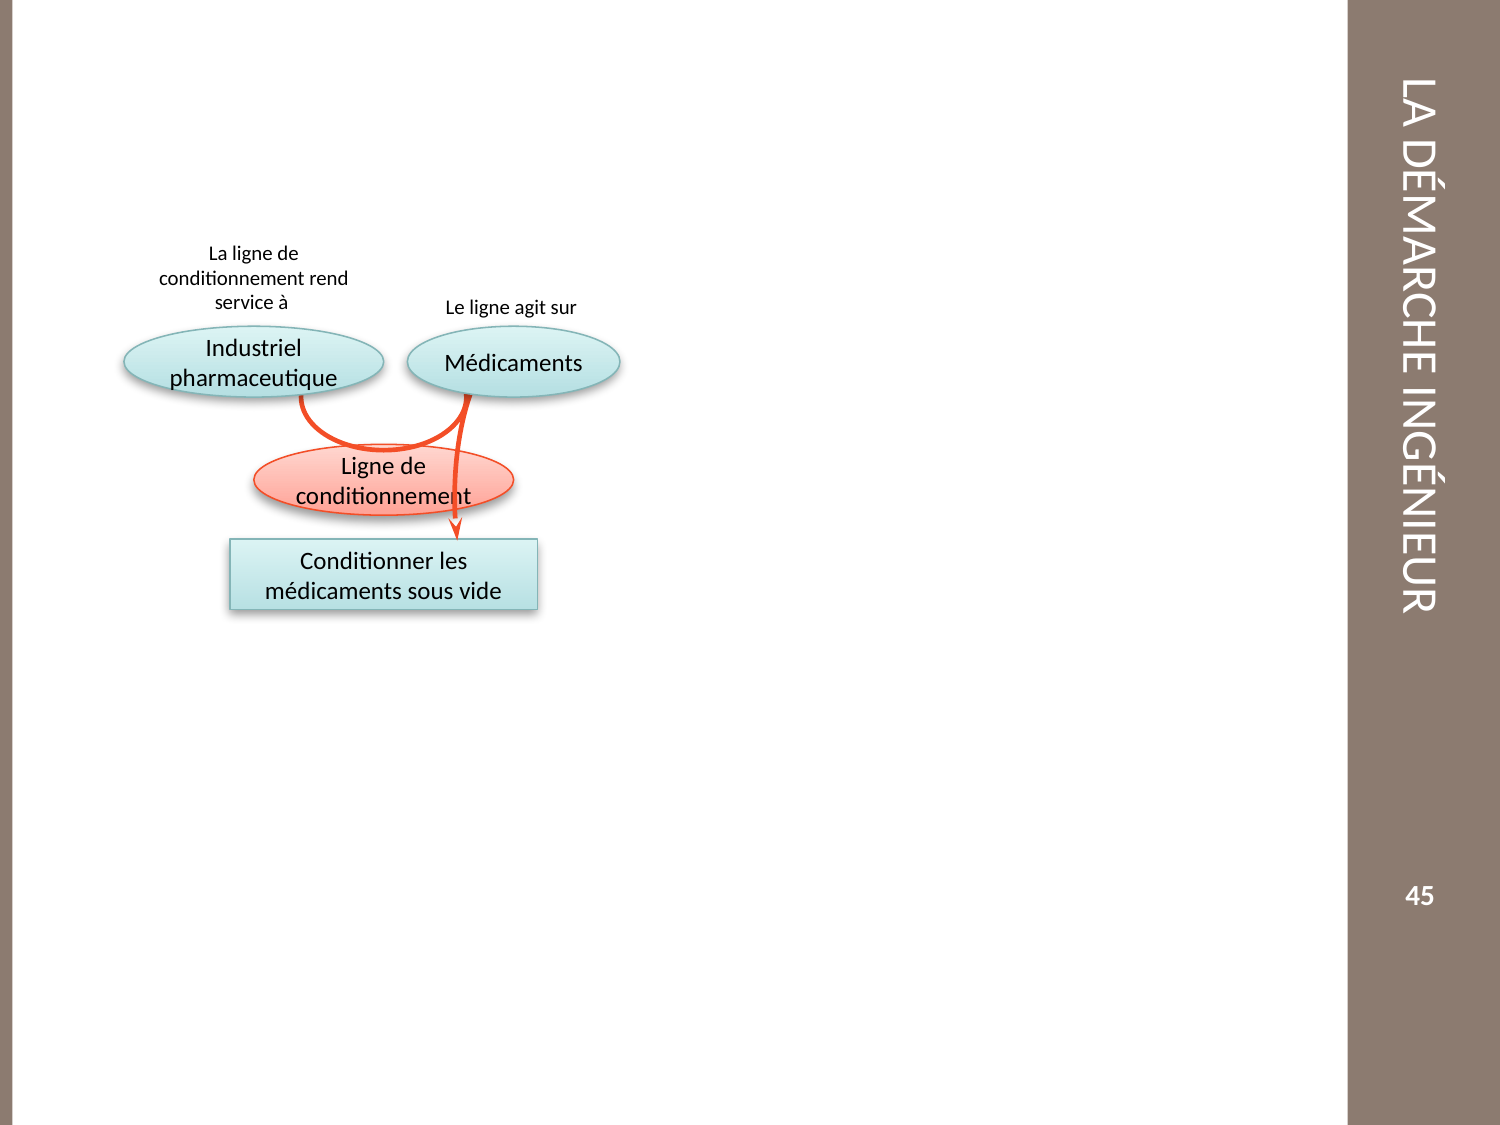

La ligne de conditionnement rend service à
Le ligne agit sur
Industriel pharmaceutique
Médicaments

Ligne de conditionnement
Conditionner les médicaments sous vide
45